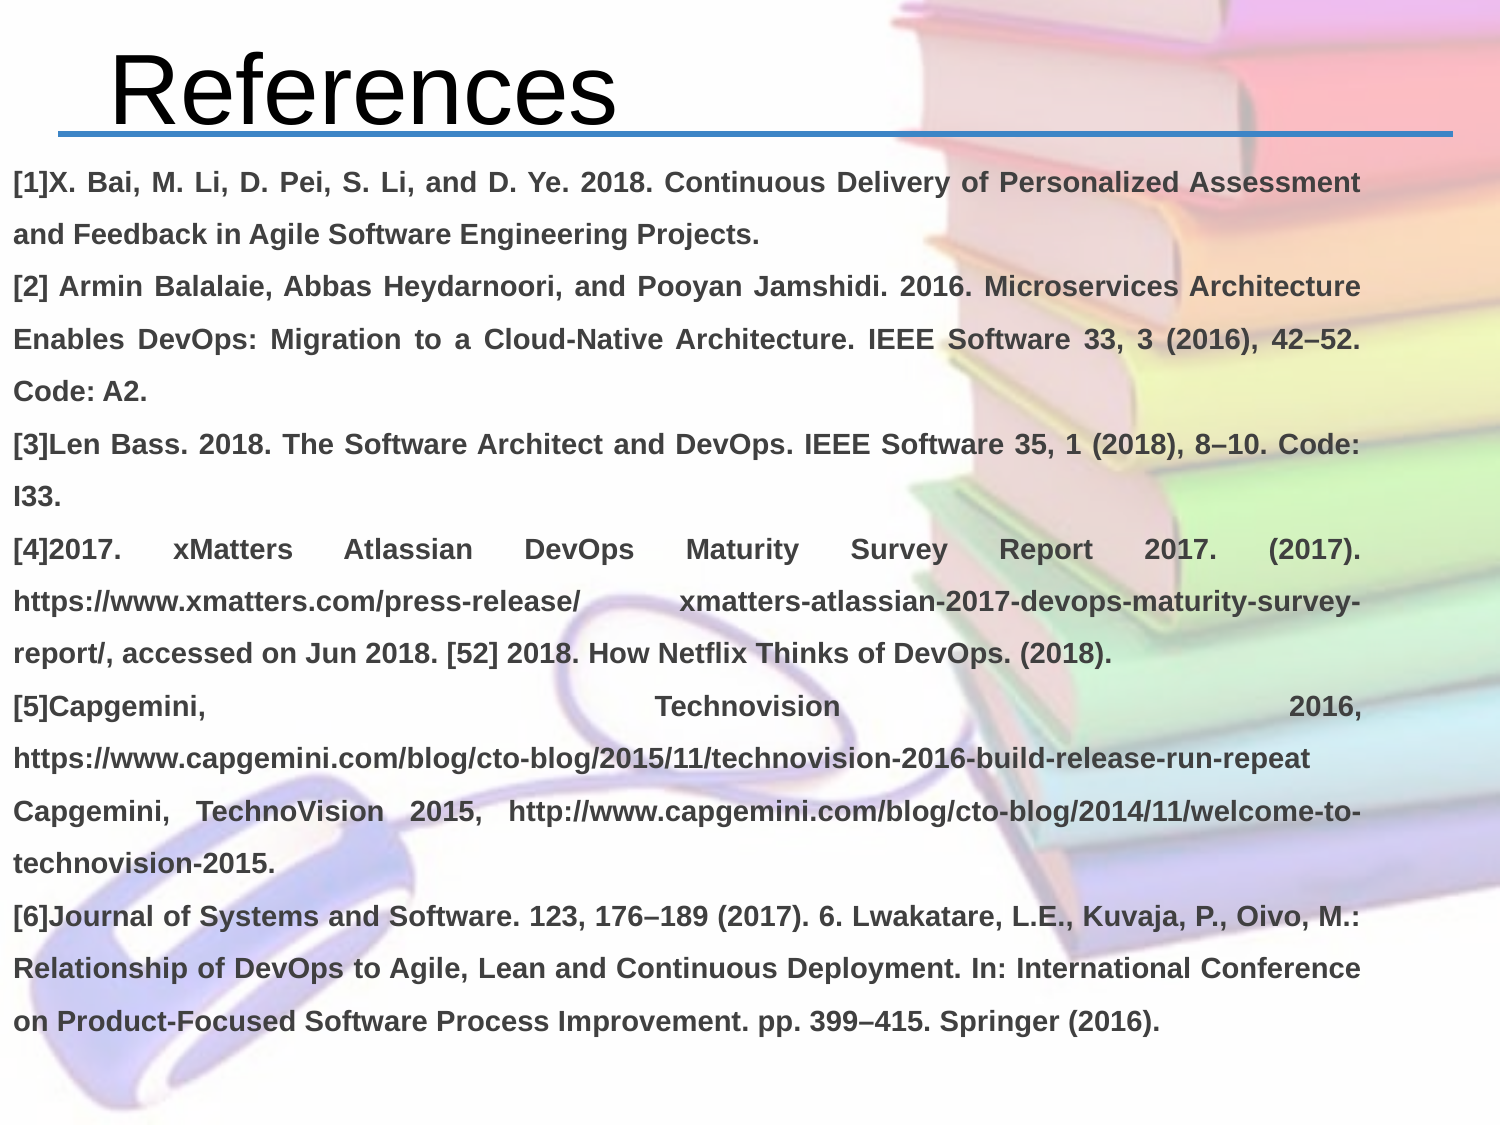

# References
[1]X. Bai, M. Li, D. Pei, S. Li, and D. Ye. 2018. Continuous Delivery of Personalized Assessment and Feedback in Agile Software Engineering Projects.
[2] Armin Balalaie, Abbas Heydarnoori, and Pooyan Jamshidi. 2016. Microservices Architecture Enables DevOps: Migration to a Cloud-Native Architecture. IEEE Software 33, 3 (2016), 42–52. Code: A2.
[3]Len Bass. 2018. The Software Architect and DevOps. IEEE Software 35, 1 (2018), 8–10. Code: I33.
[4]2017. xMatters Atlassian DevOps Maturity Survey Report 2017. (2017). https://www.xmatters.com/press-release/ xmatters-atlassian-2017-devops-maturity-survey-report/, accessed on Jun 2018. [52] 2018. How Netflix Thinks of DevOps. (2018).
[5]Capgemini, Technovision 2016, https://www.capgemini.com/blog/cto-blog/2015/11/technovision-2016-build-release-run-repeat Capgemini, TechnoVision 2015, http://www.capgemini.com/blog/cto-blog/2014/11/welcome-to-technovision-2015.
[6]Journal of Systems and Software. 123, 176–189 (2017). 6. Lwakatare, L.E., Kuvaja, P., Oivo, M.: Relationship of DevOps to Agile, Lean and Continuous Deployment. In: International Conference on Product-Focused Software Process Improvement. pp. 399–415. Springer (2016).